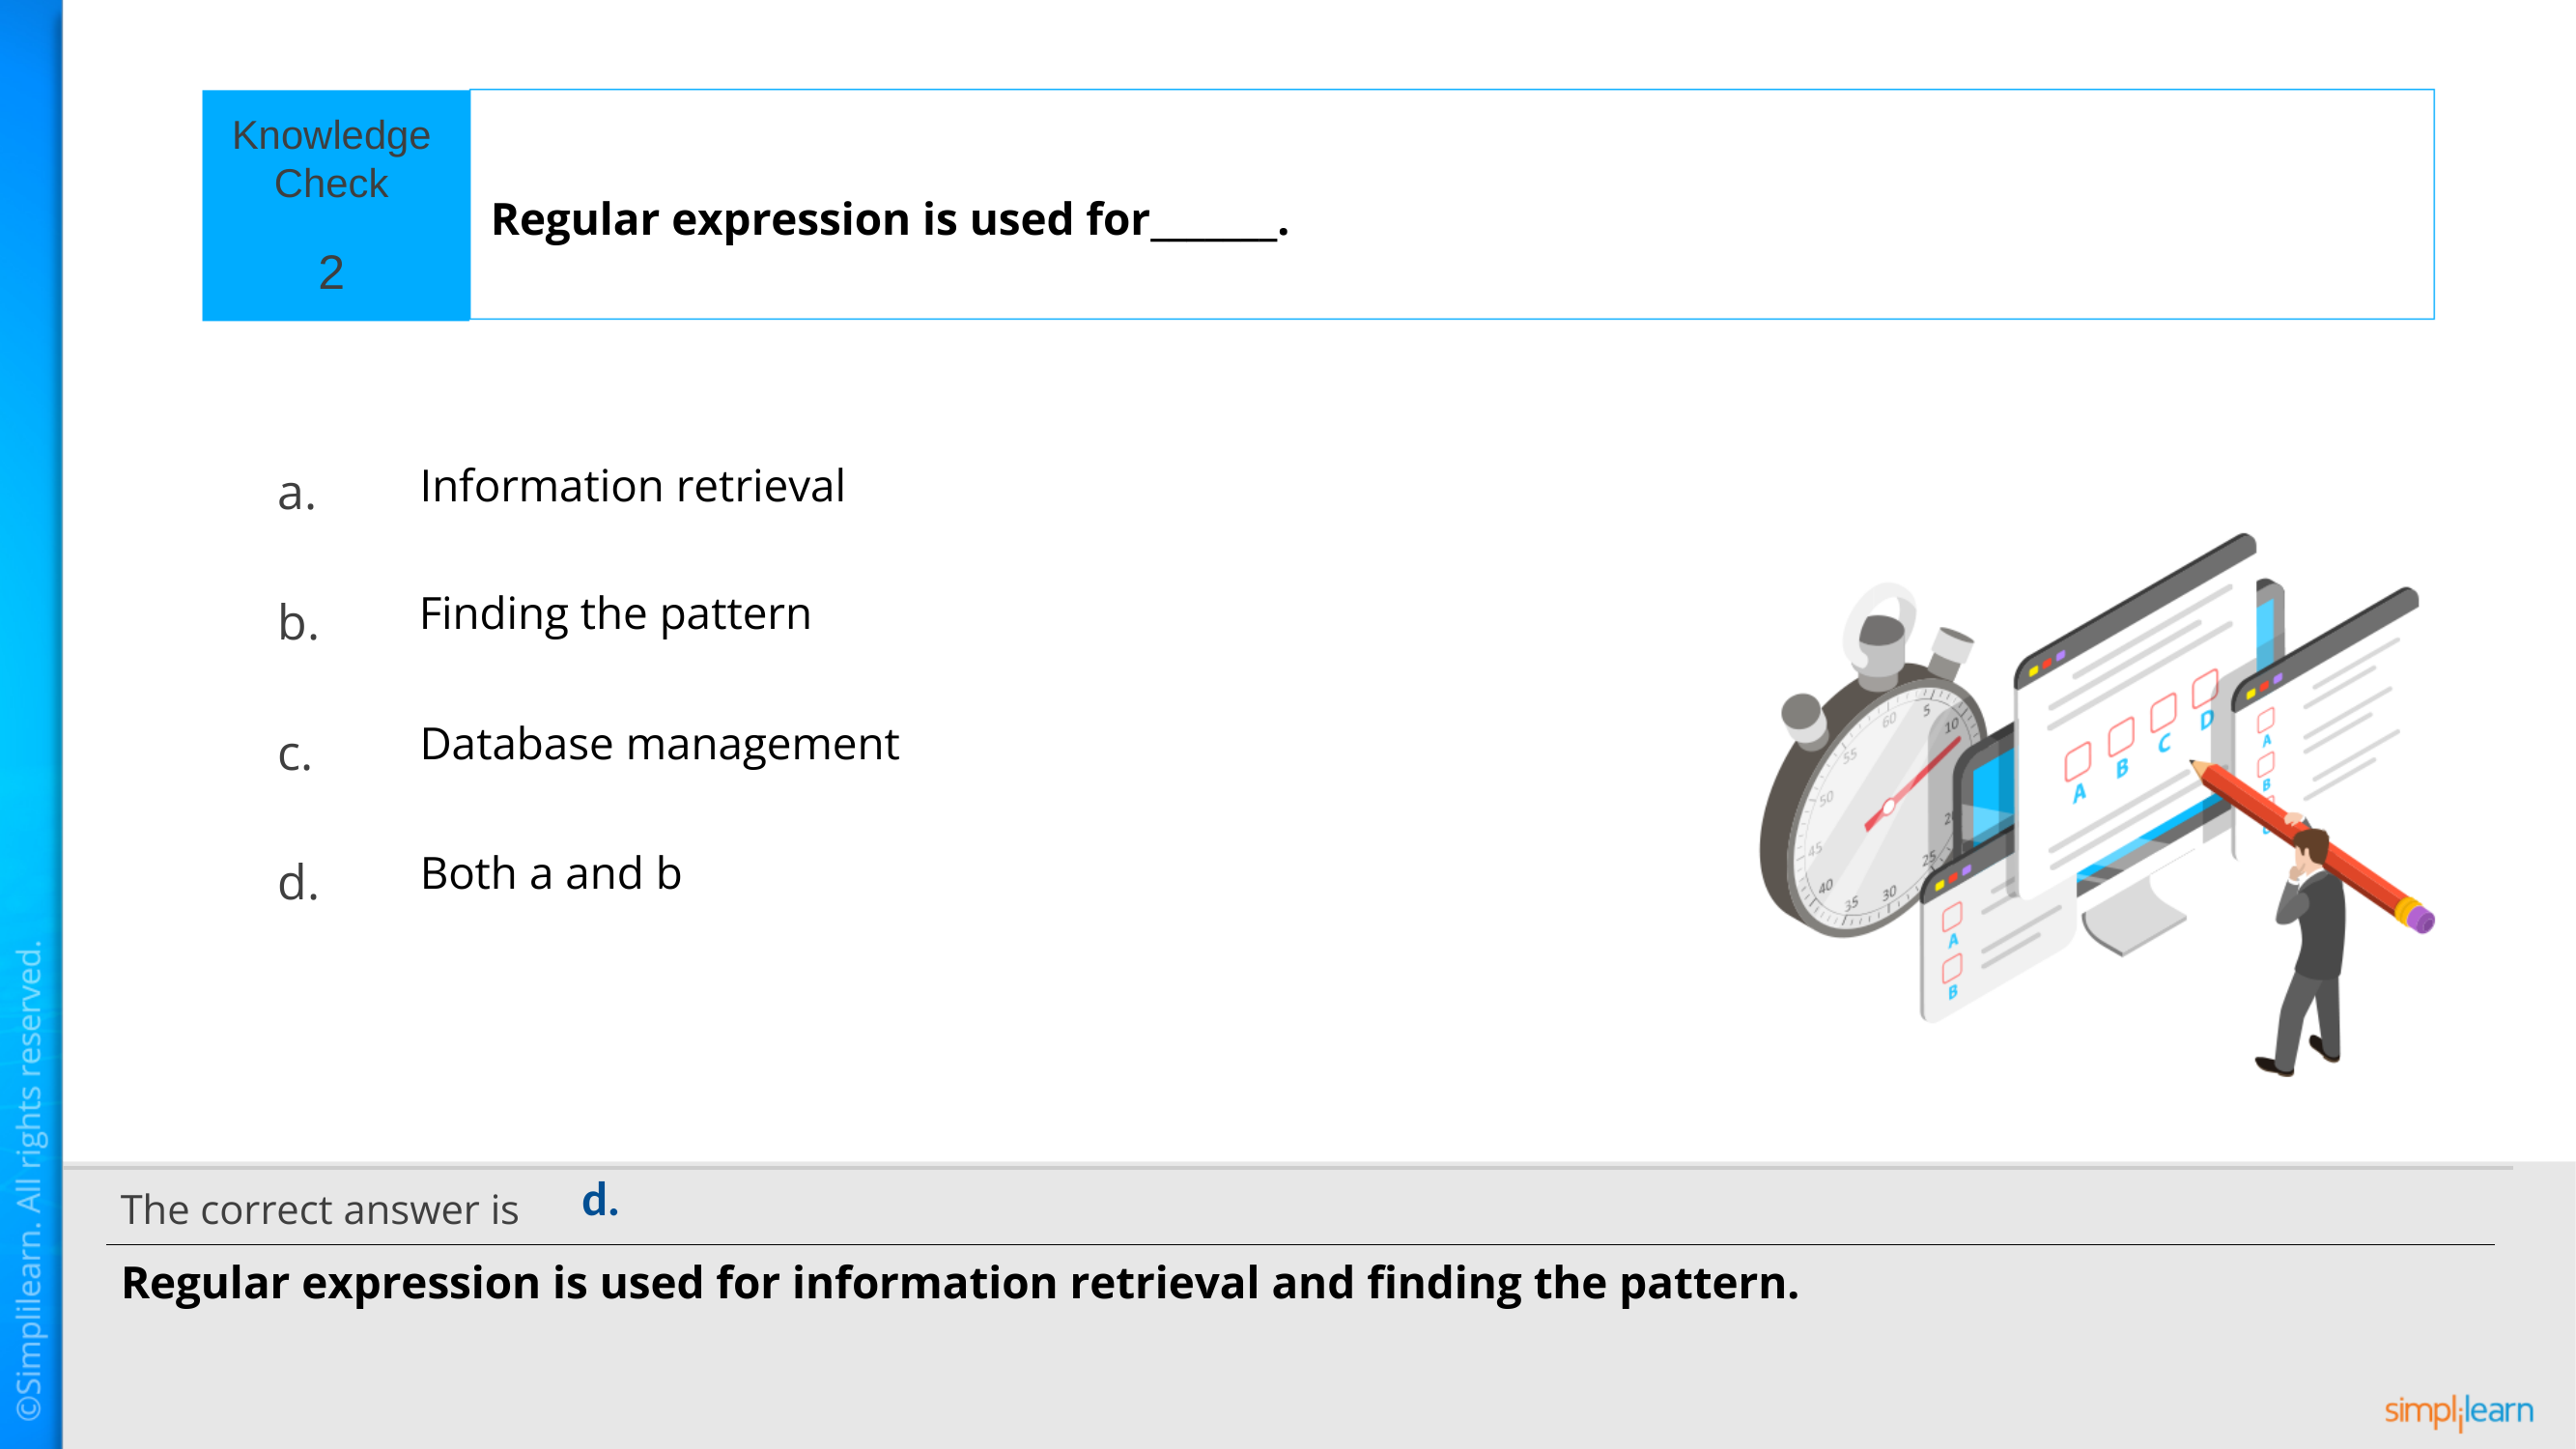

Regular expression is used for_______.
2
Information retrieval
Finding the pattern
Database management
Both a and b
d.
Regular expression is used for information retrieval and finding the pattern.